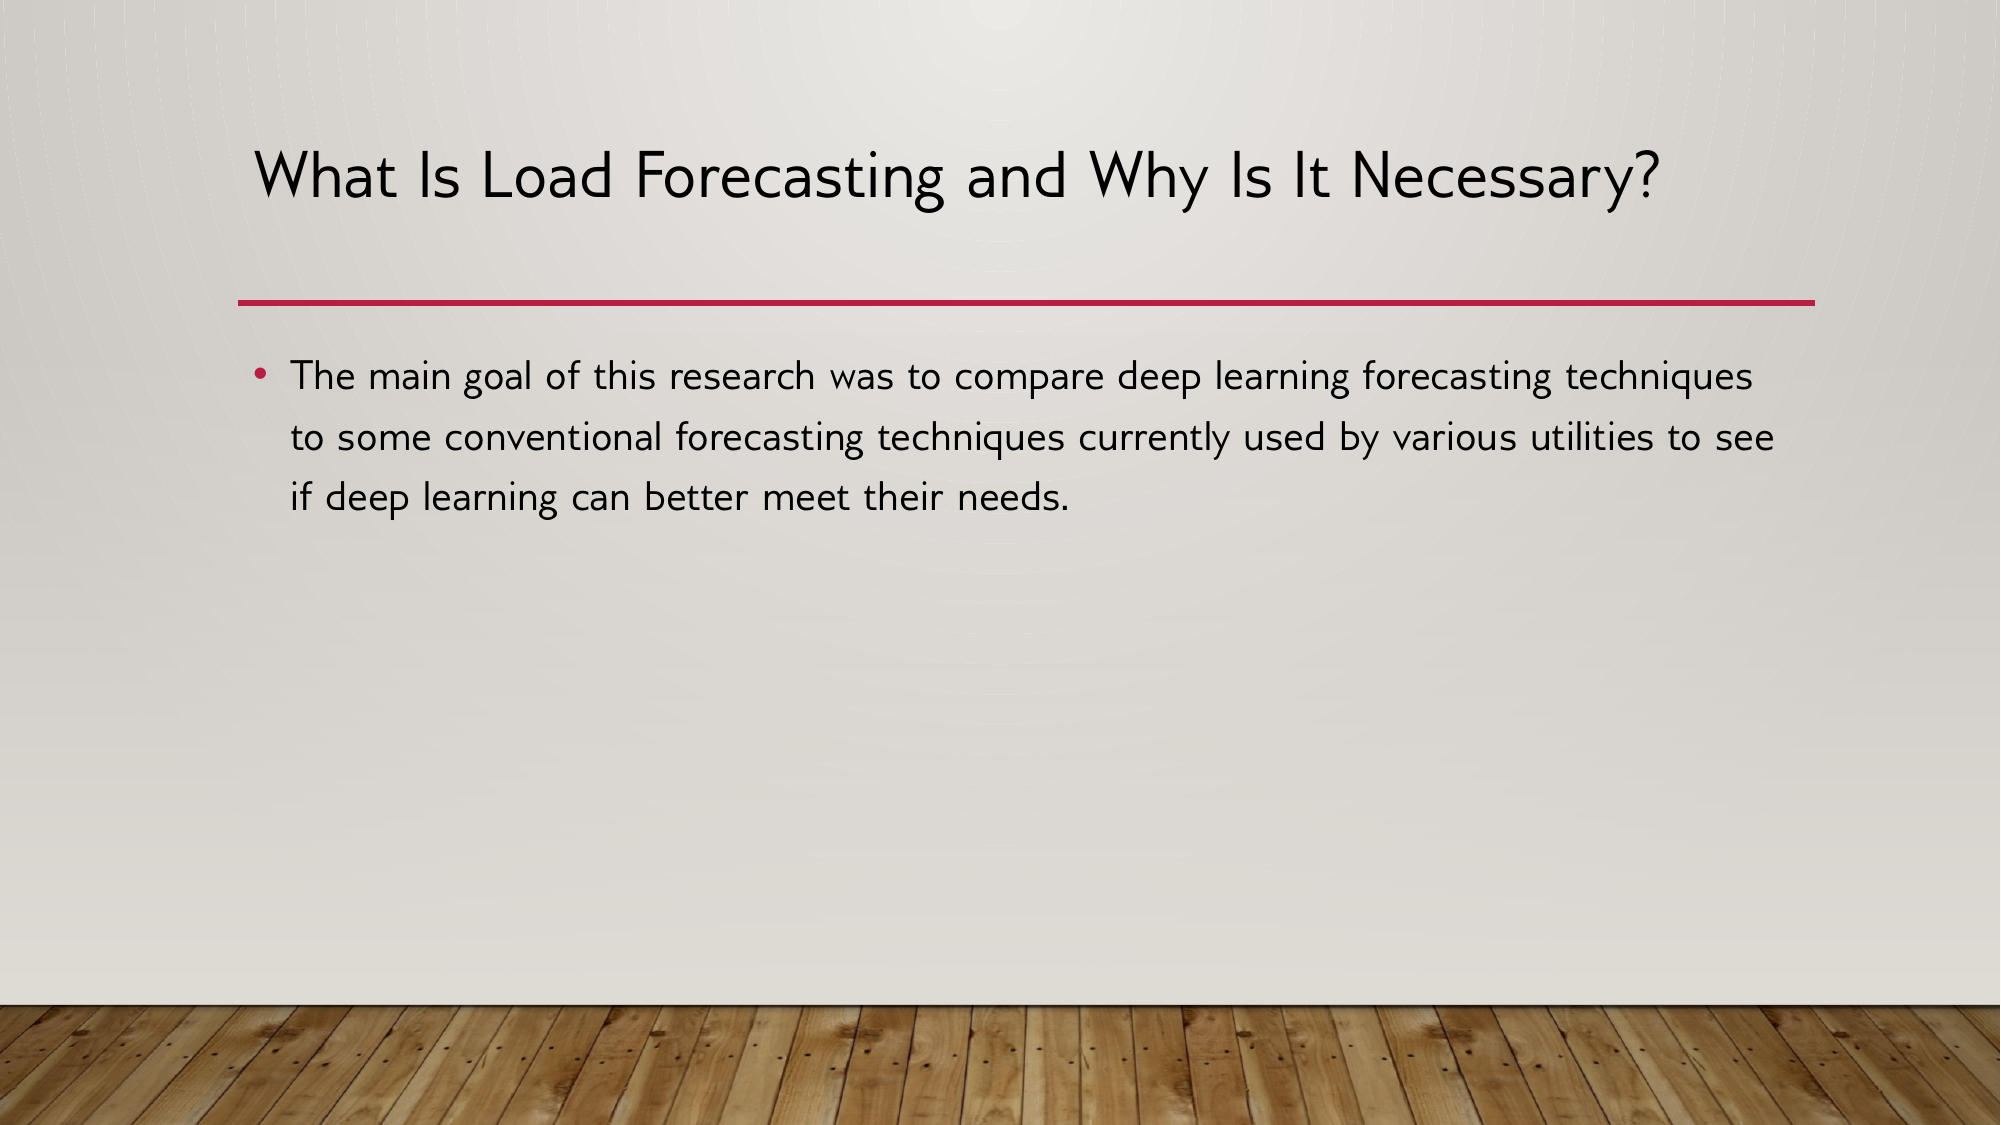

# What Is Load Forecasting and Why Is It Necessary?
The main goal of this research was to compare deep learning forecasting techniques to some conventional forecasting techniques currently used by various utilities to see if deep learning can better meet their needs.